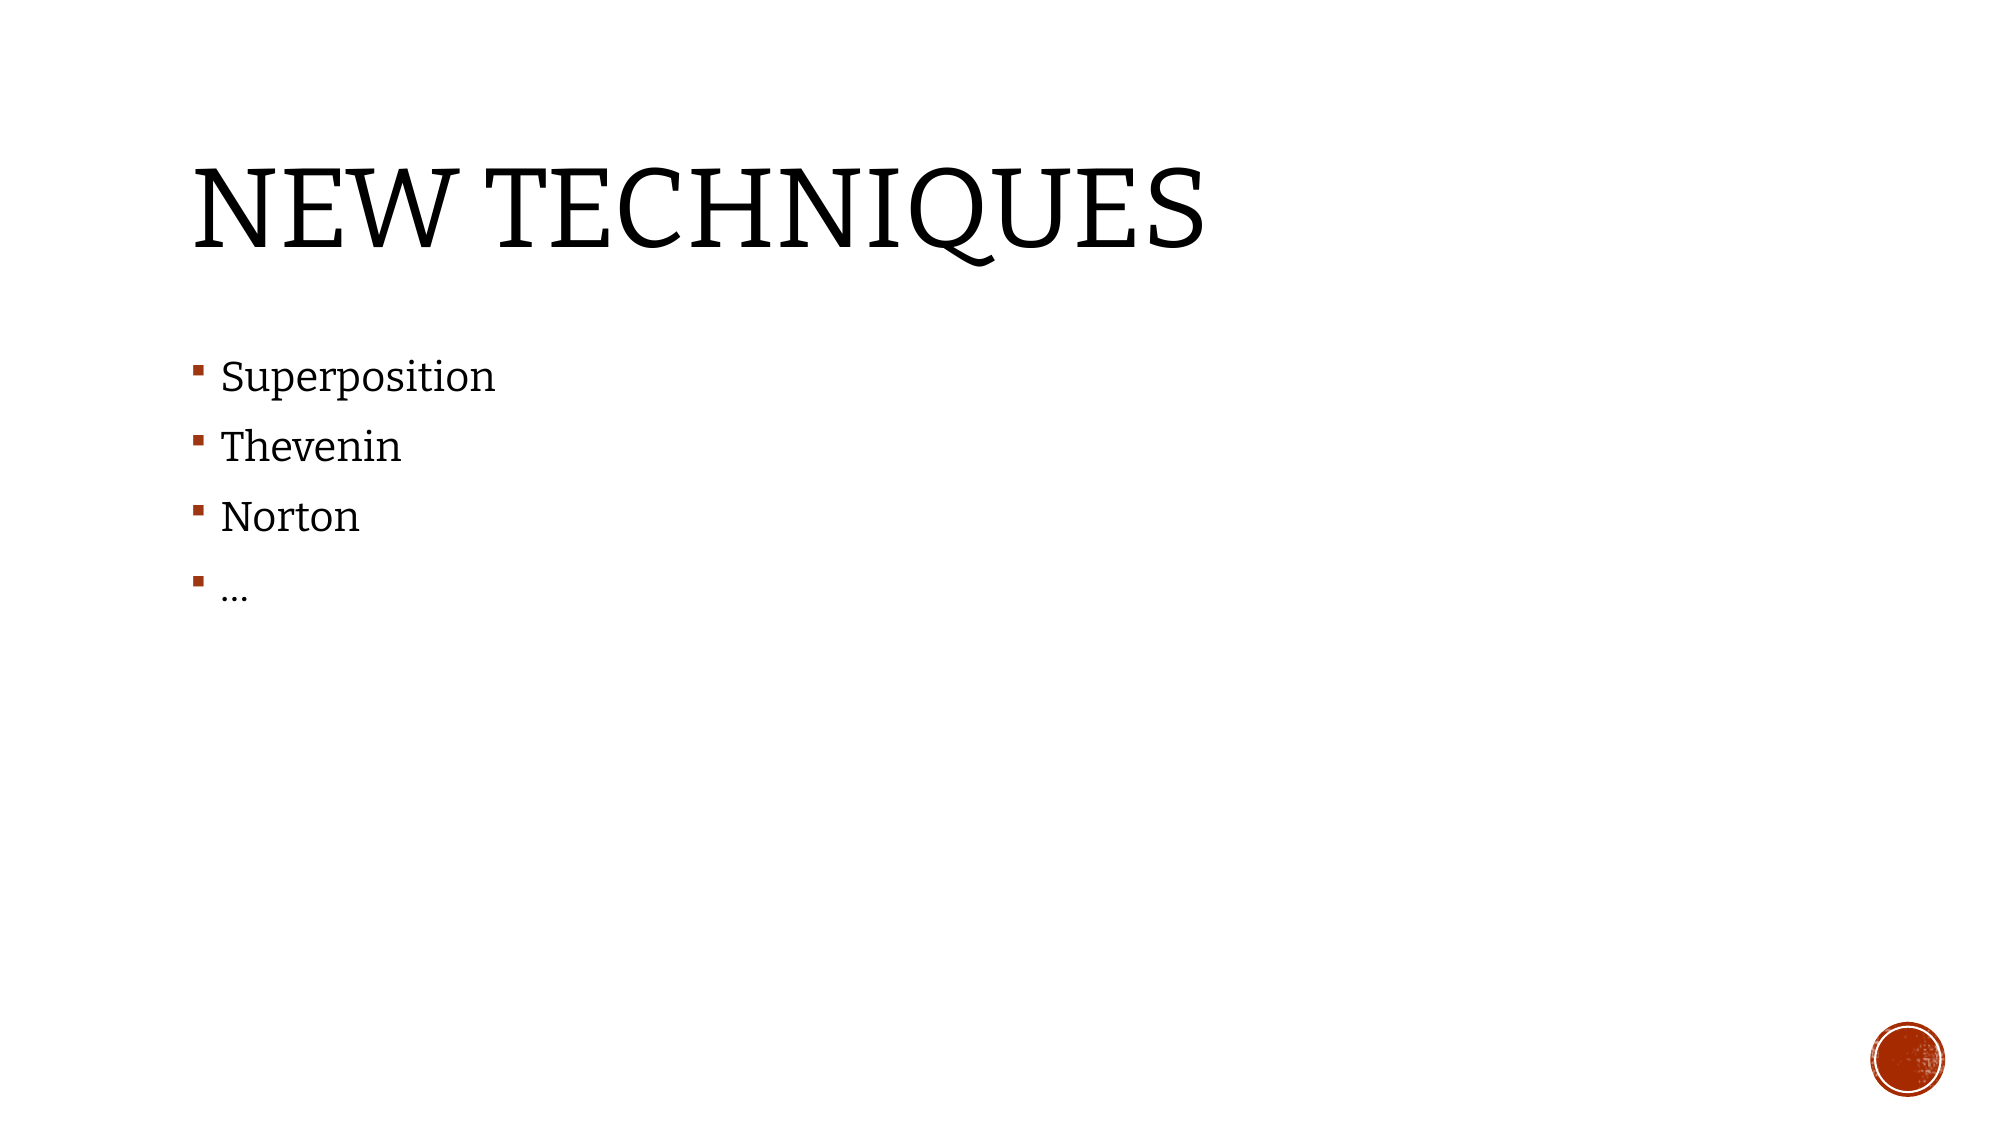

# New techniques
Superposition
Thevenin
Norton
…